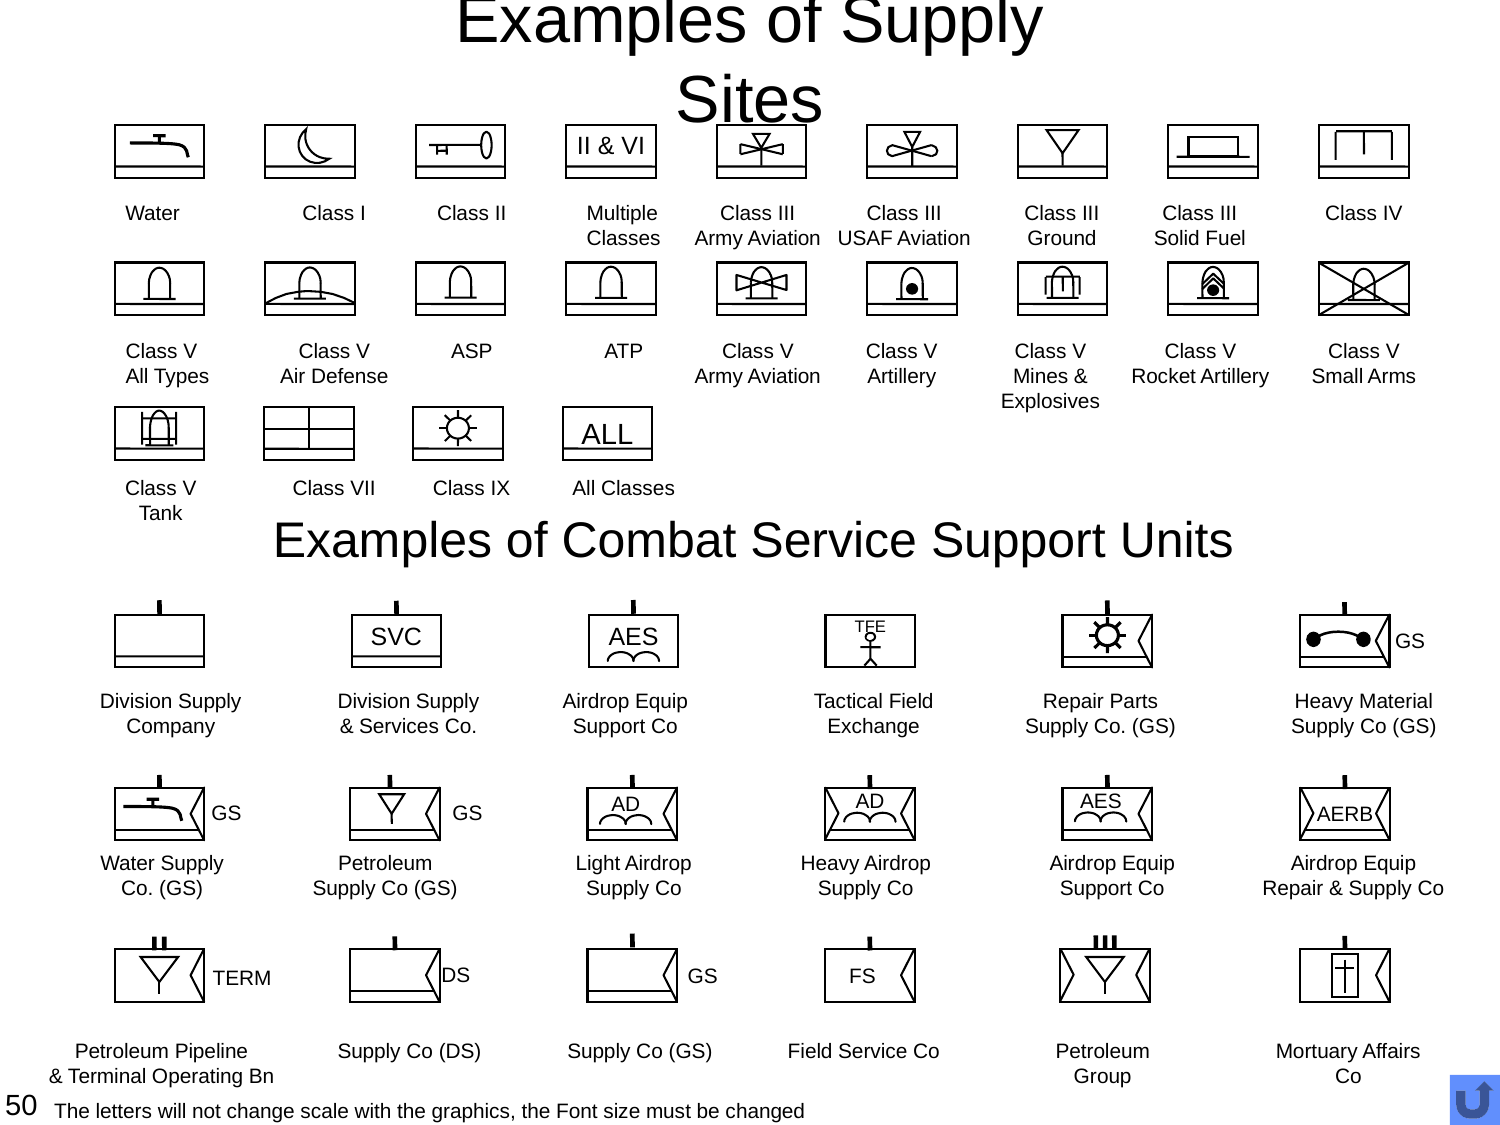

Examples of Supply Sites

II & VI

Water
Class I
Class II
Multiple
Classes
Class III
Army Aviation
Class III
USAF Aviation
Class III
Ground
Class III
Solid Fuel
Class IV

Class V
All Types
Class V
Air Defense
ASP
ATP
Class V
Army Aviation
Class V
Artillery
Class V
Mines &
Explosives
Class V
Rocket Artillery
Class V
Small Arms

ALL
Class V
Tank
Class VII
Class IX
All Classes
Examples of Combat Service Support Units

AES

SVC

GS

TFE

Division Supply
Company
Division Supply
& Services Co.
Airdrop Equip
Support Co
Tactical Field
Exchange
Repair Parts
Supply Co. (GS)
Heavy Material
Supply Co (GS)

GS

GS

AD

AES

AD

AERB
Water Supply
Co. (GS)
Petroleum
Supply Co (GS)
Light Airdrop
Supply Co
Heavy Airdrop
Supply Co
Airdrop Equip
Support Co
Airdrop Equip
Repair & Supply Co

GS

DS

TERM

FS
Petroleum Pipeline
& Terminal Operating Bn
Supply Co (DS)
Supply Co (GS)
Field Service Co
Petroleum
Group
Mortuary Affairs
Co
50

The letters will not change scale with the graphics, the Font size must be changed